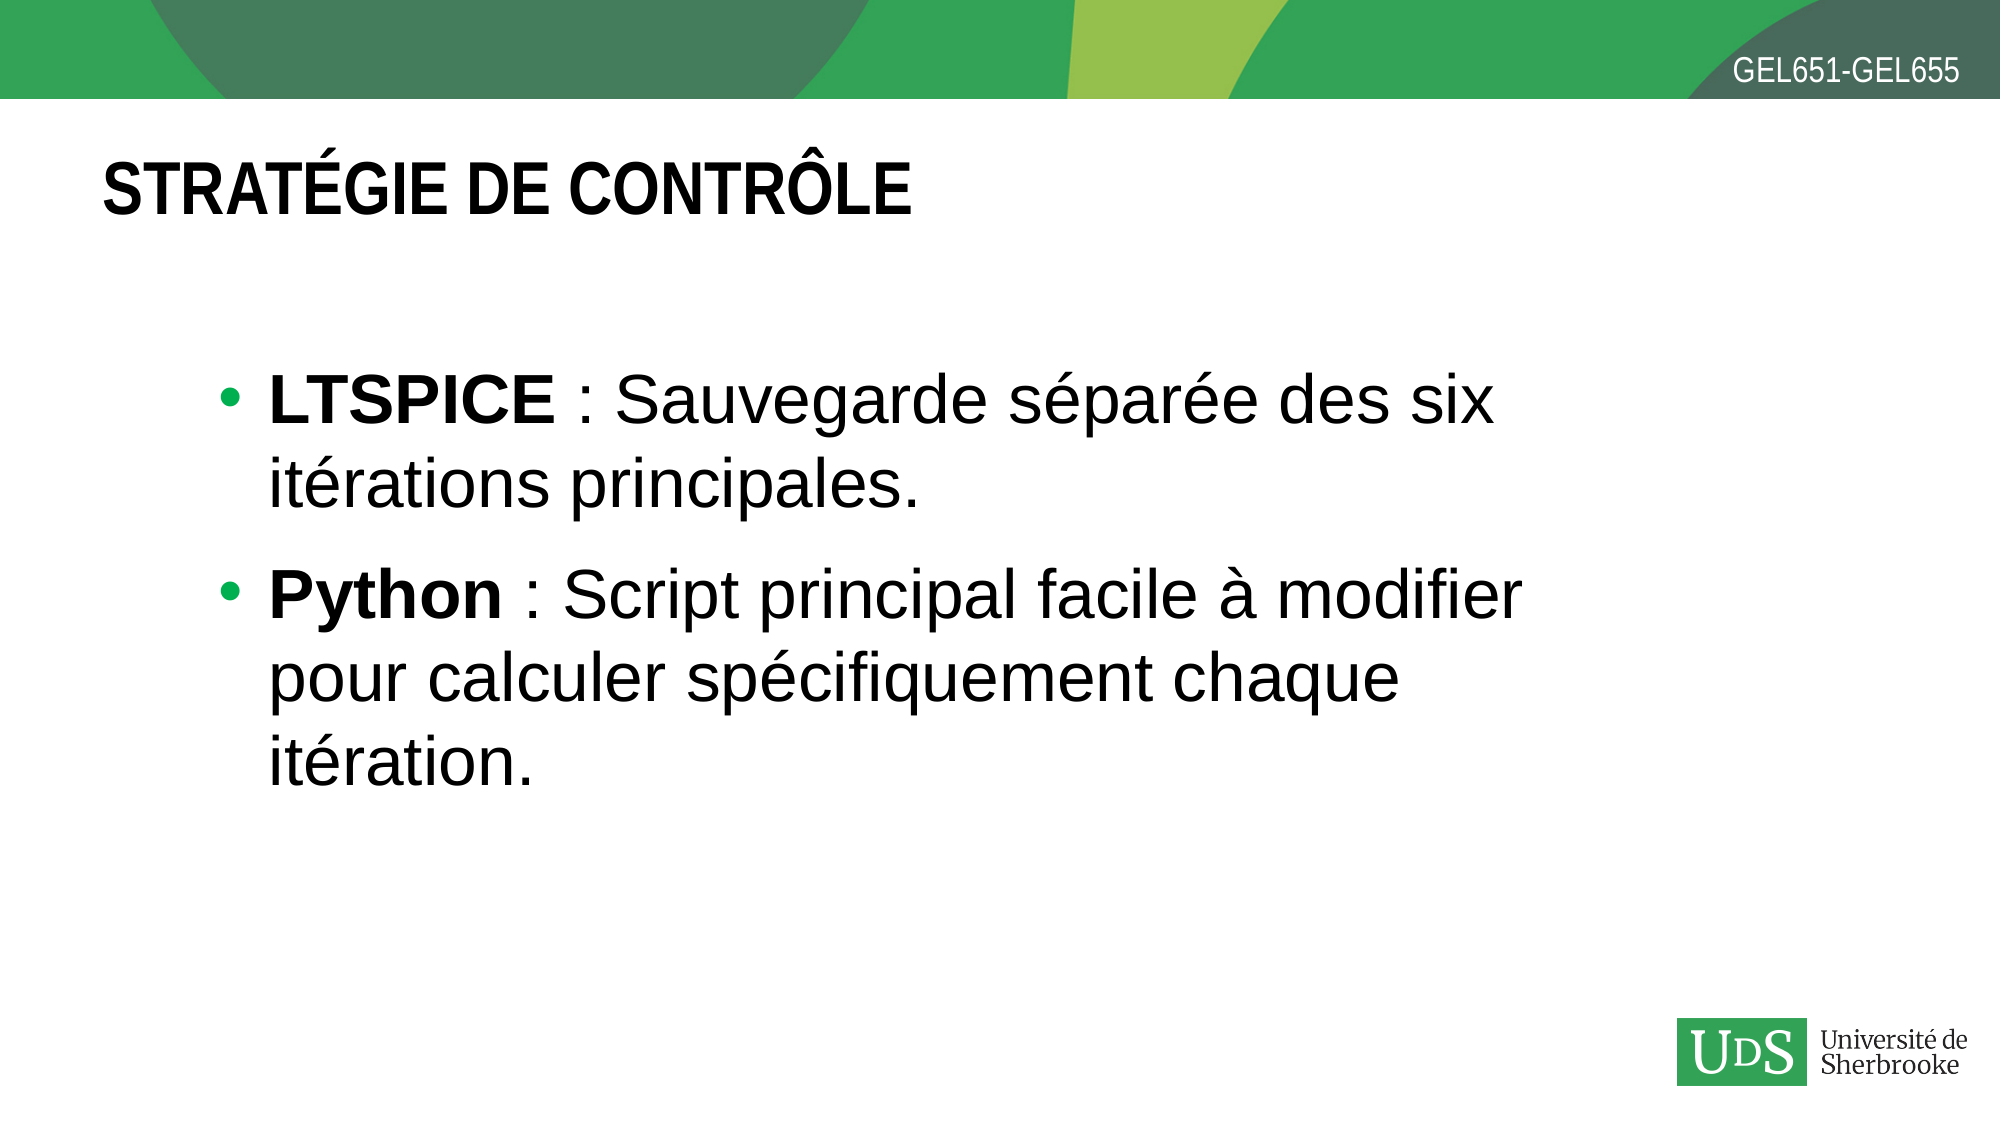

25
# Stratégie de contrôle
LTSPICE : Sauvegarde séparée des six itérations principales.
Python : Script principal facile à modifier pour calculer spécifiquement chaque itération.